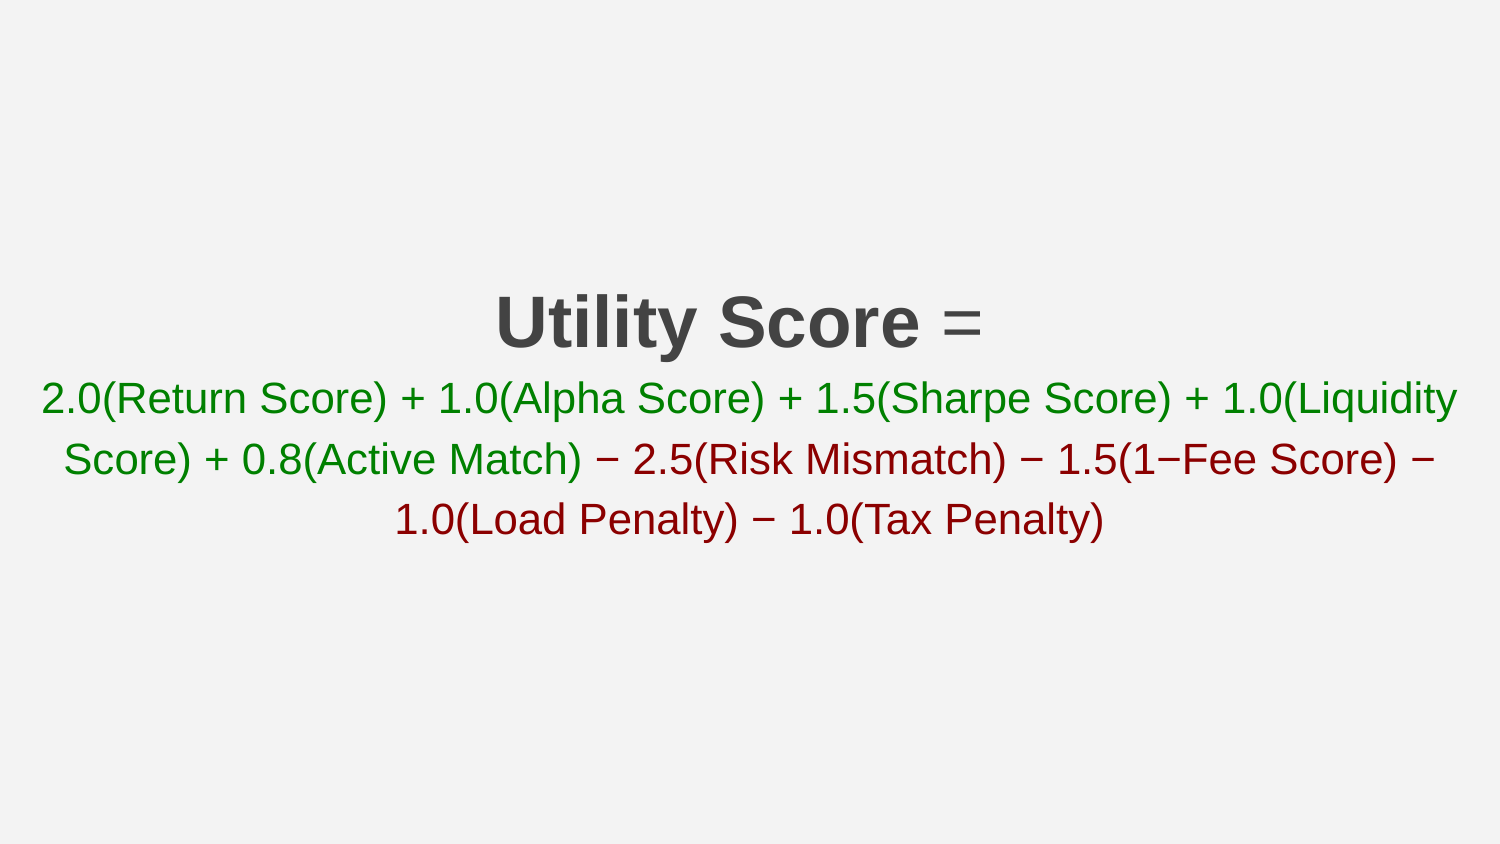

Utility Score =
2.0(Return Score) + 1.0(Alpha Score) + 1.5(Sharpe Score) + 1.0(Liquidity Score) + 0.8(Active Match) − 2.5(Risk Mismatch) − 1.5(1−Fee Score) − 1.0(Load Penalty) − 1.0(Tax Penalty)